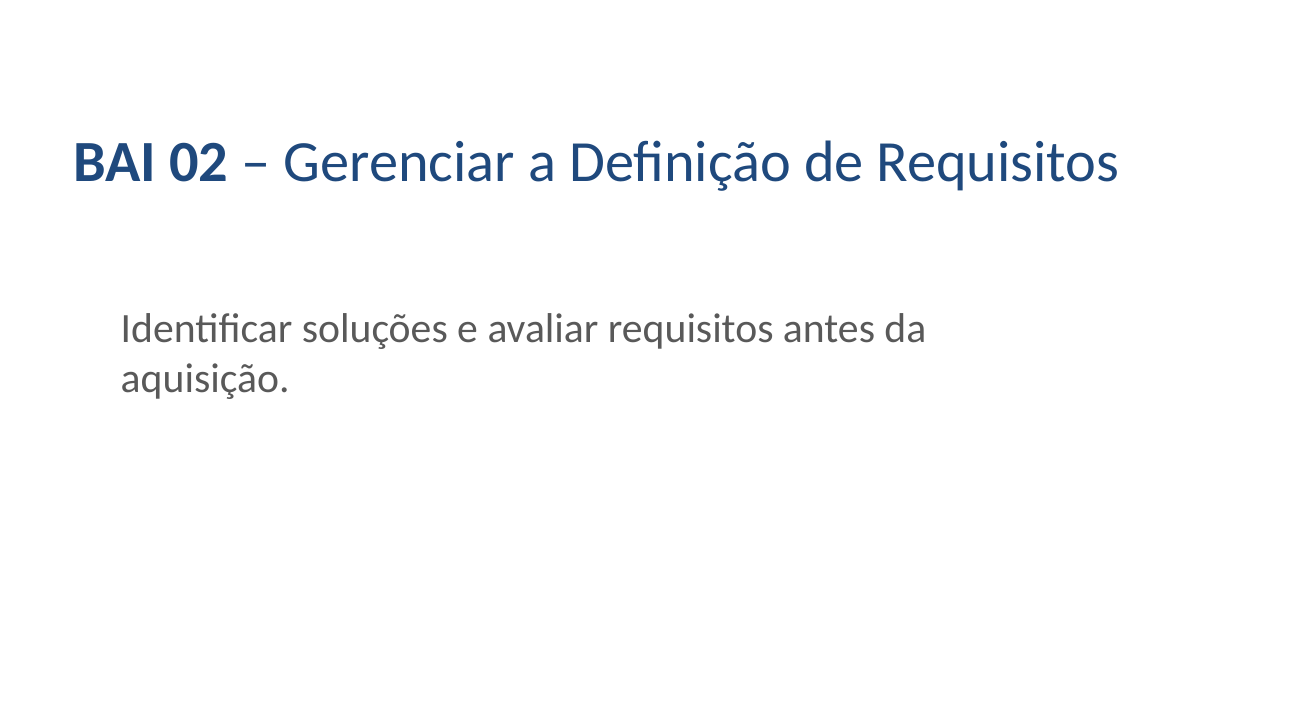

BAI 02 – Gerenciar a Definição de Requisitos
Identificar soluções e avaliar requisitos antes da aquisição.